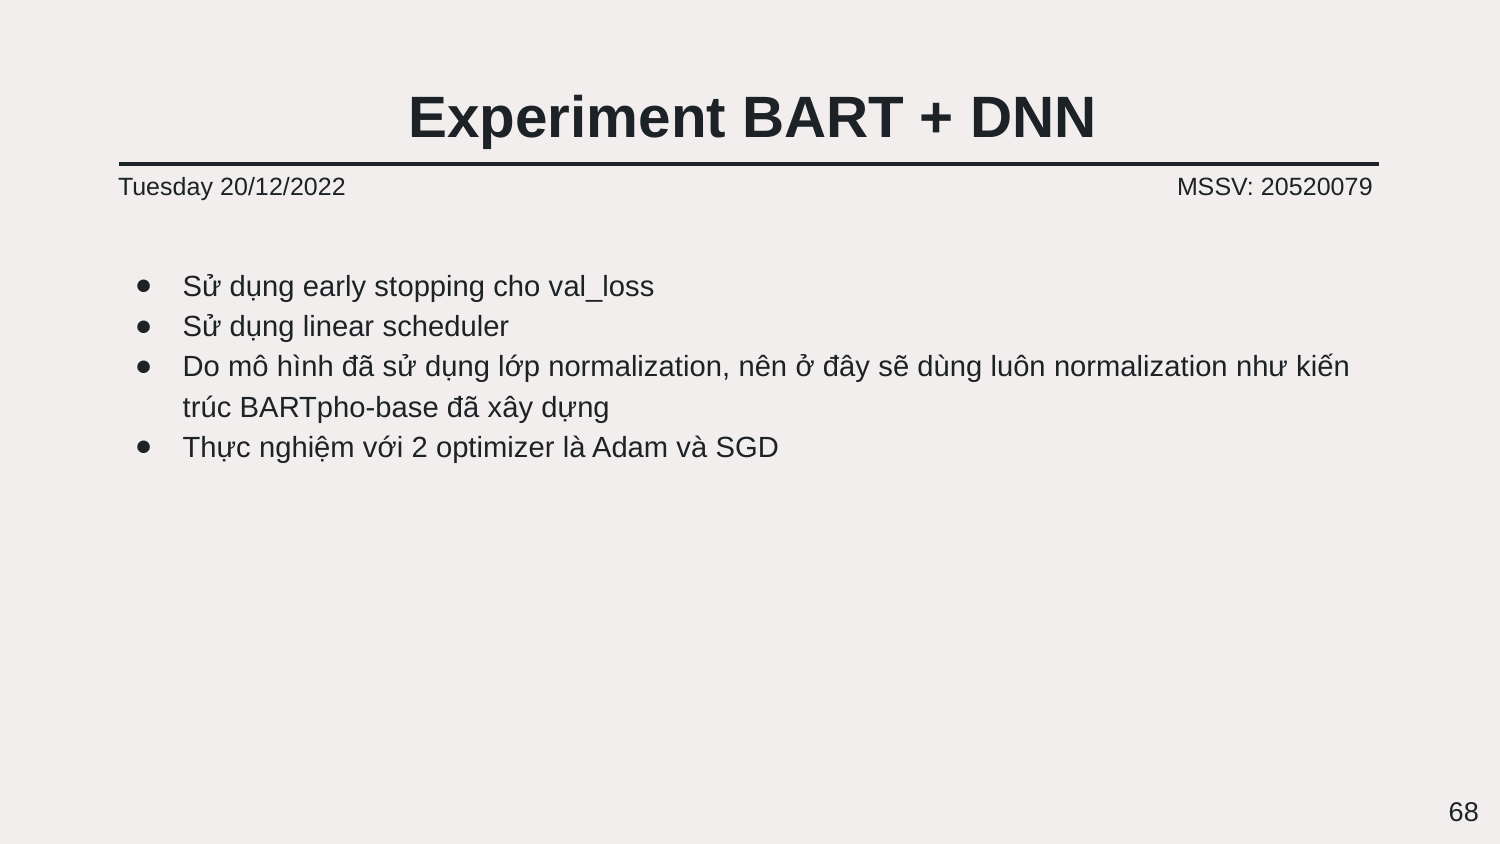

# Experiment BART + DNN
Tuesday 20/12/2022
MSSV: 20520079
Sử dụng early stopping cho val_loss
Sử dụng linear scheduler
Do mô hình đã sử dụng lớp normalization, nên ở đây sẽ dùng luôn normalization như kiến trúc BARTpho-base đã xây dựng
Thực nghiệm với 2 optimizer là Adam và SGD
68